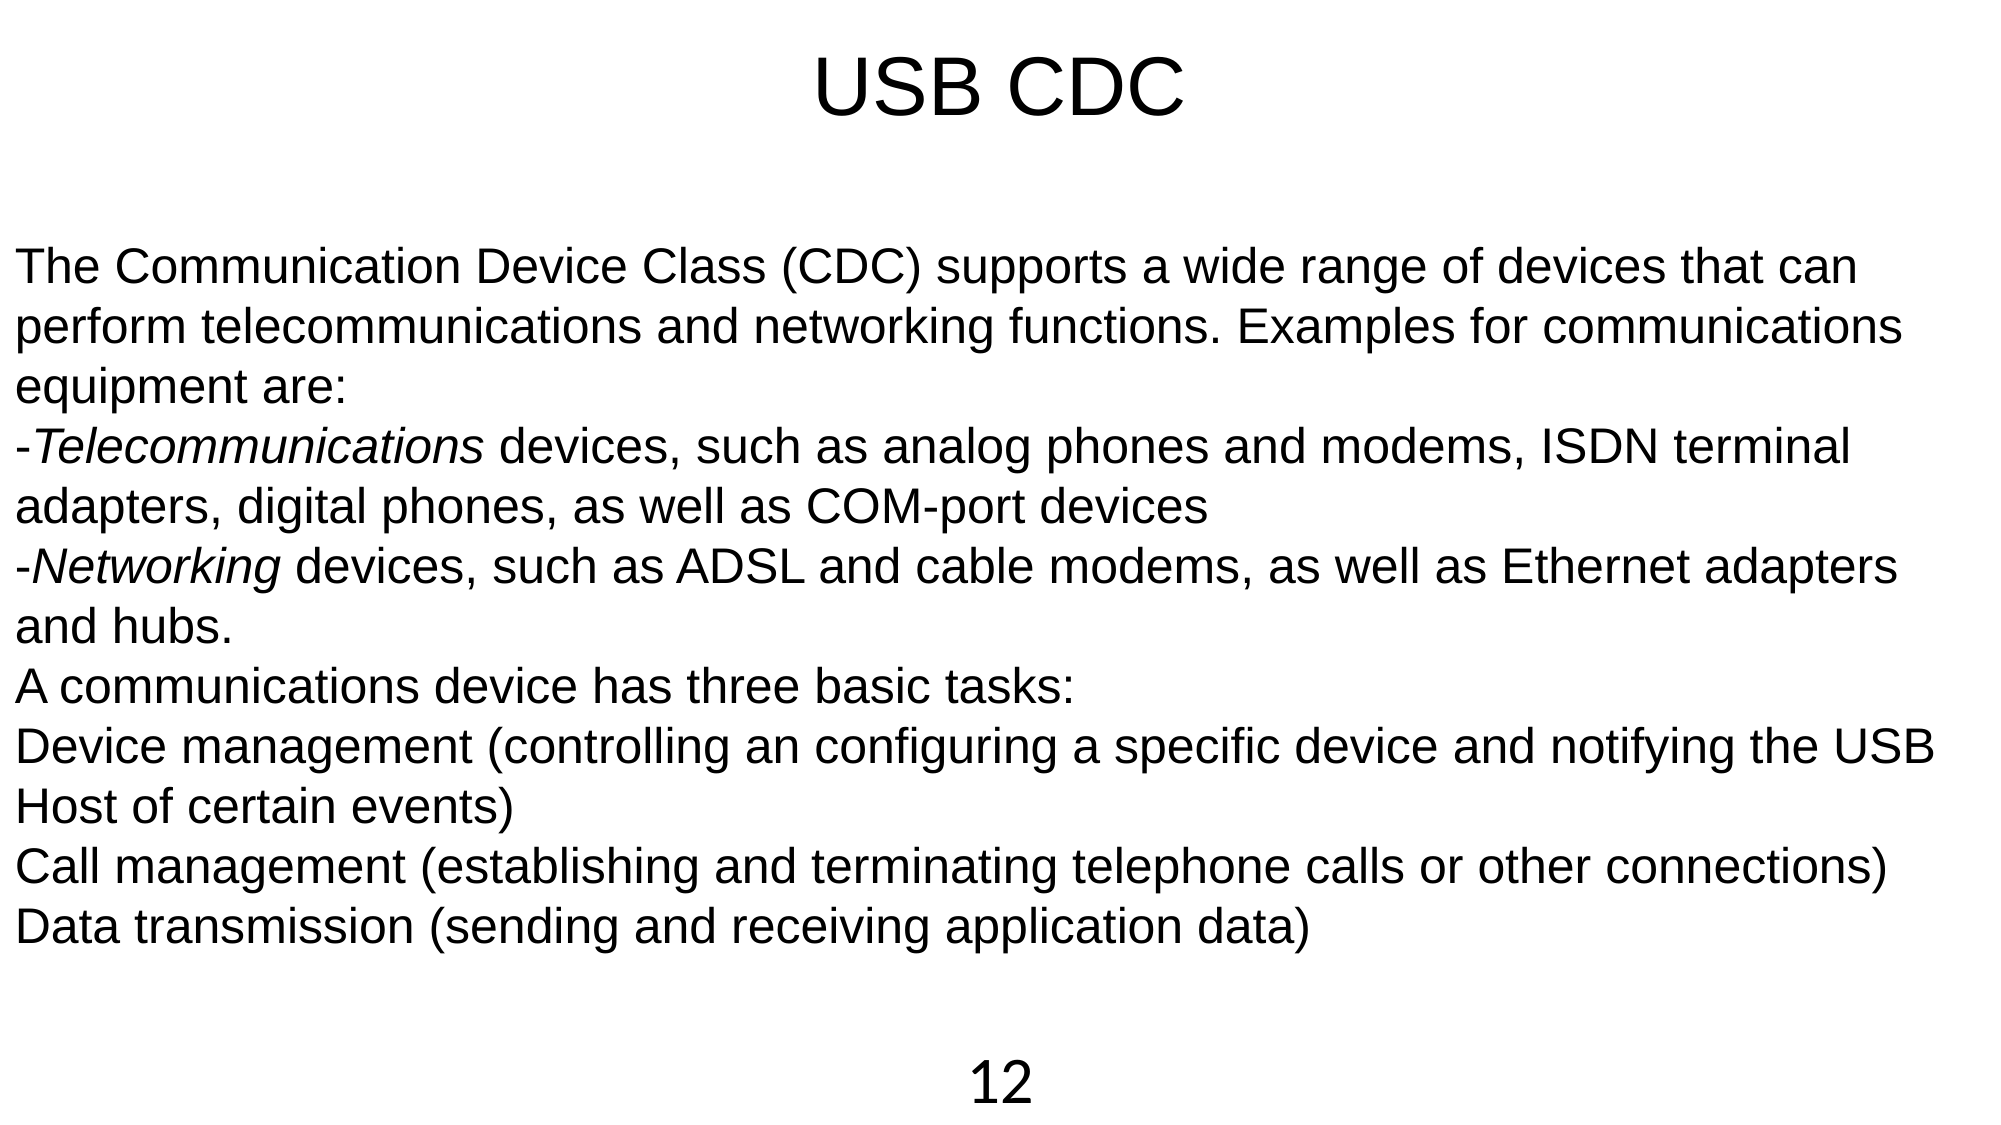

# USB CDC
The Communication Device Class (CDC) supports a wide range of devices that can perform telecommunications and networking functions. Examples for communications equipment are:
-Telecommunications devices, such as analog phones and modems, ISDN terminal adapters, digital phones, as well as COM-port devices
-Networking devices, such as ADSL and cable modems, as well as Ethernet adapters and hubs.
A communications device has three basic tasks:
Device management (controlling an configuring a specific device and notifying the USB Host of certain events)
Call management (establishing and terminating telephone calls or other connections)
Data transmission (sending and receiving application data)

12